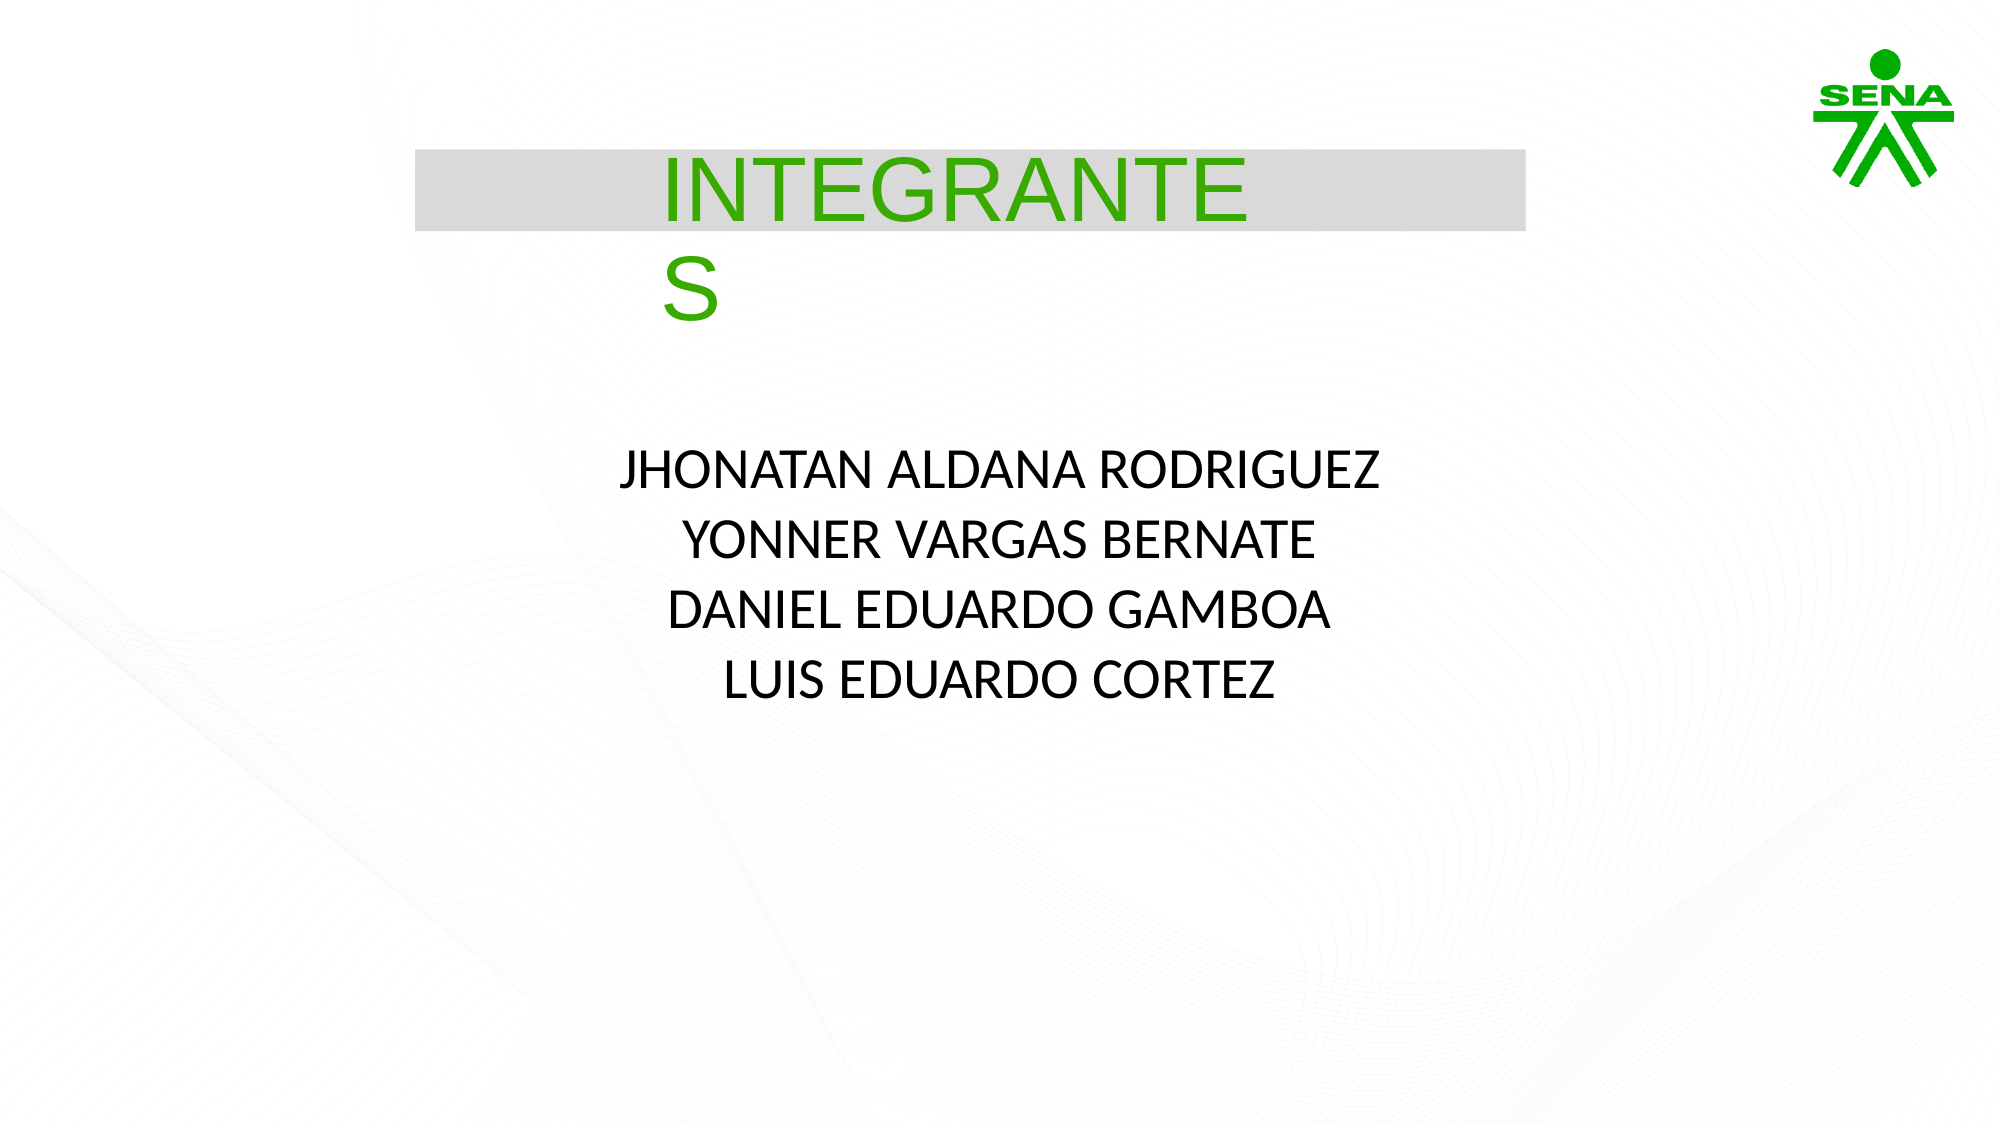

INTEGRANTES

JHONATAN ALDANA RODRIGUEZ
YONNER VARGAS BERNATE
DANIEL EDUARDO GAMBOA
LUIS EDUARDO CORTEZ